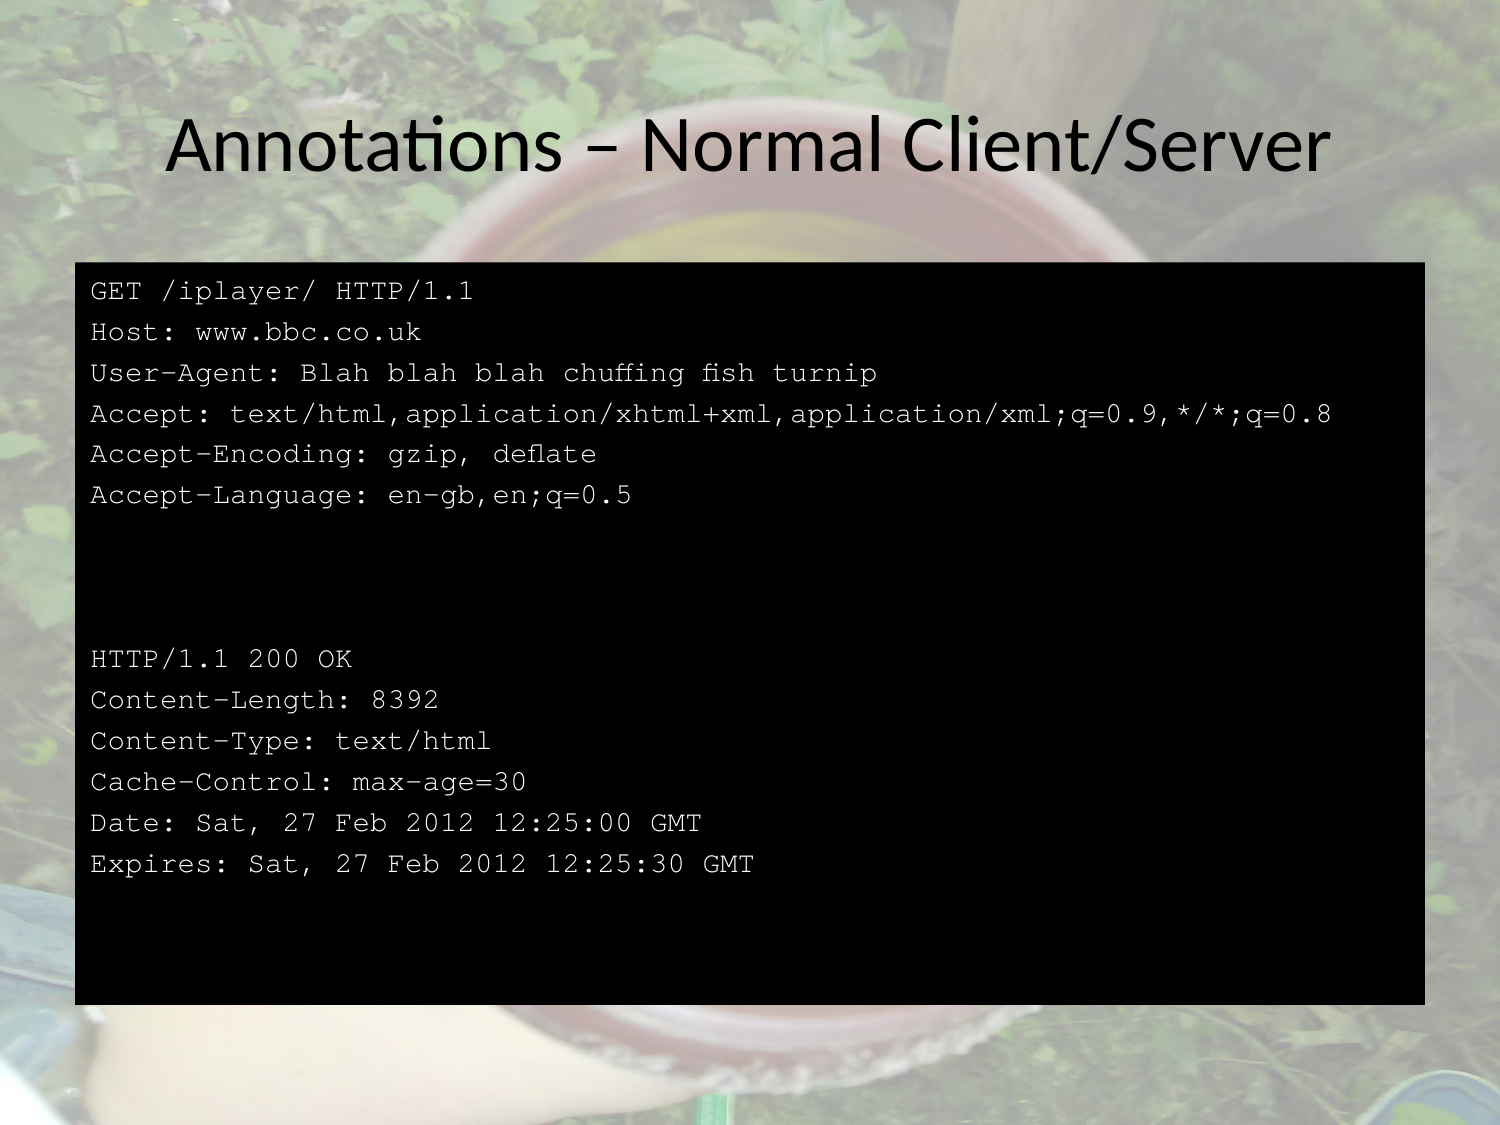

# Annotations – Normal Client/Server
GET /iplayer/ HTTP/1.1
Host: www.bbc.co.uk
User-Agent: Blah blah blah chuffing fish turnip
Accept: text/html,application/xhtml+xml,application/xml;q=0.9,*/*;q=0.8
Accept-Encoding: gzip, deflate
Accept-Language: en-gb,en;q=0.5

HTTP/1.1 200 OK
Content-Length: 8392
Content-Type: text/html
Cache-Control: max-age=30
Date: Sat, 27 Feb 2012 12:25:00 GMT
Expires: Sat, 27 Feb 2012 12:25:30 GMT